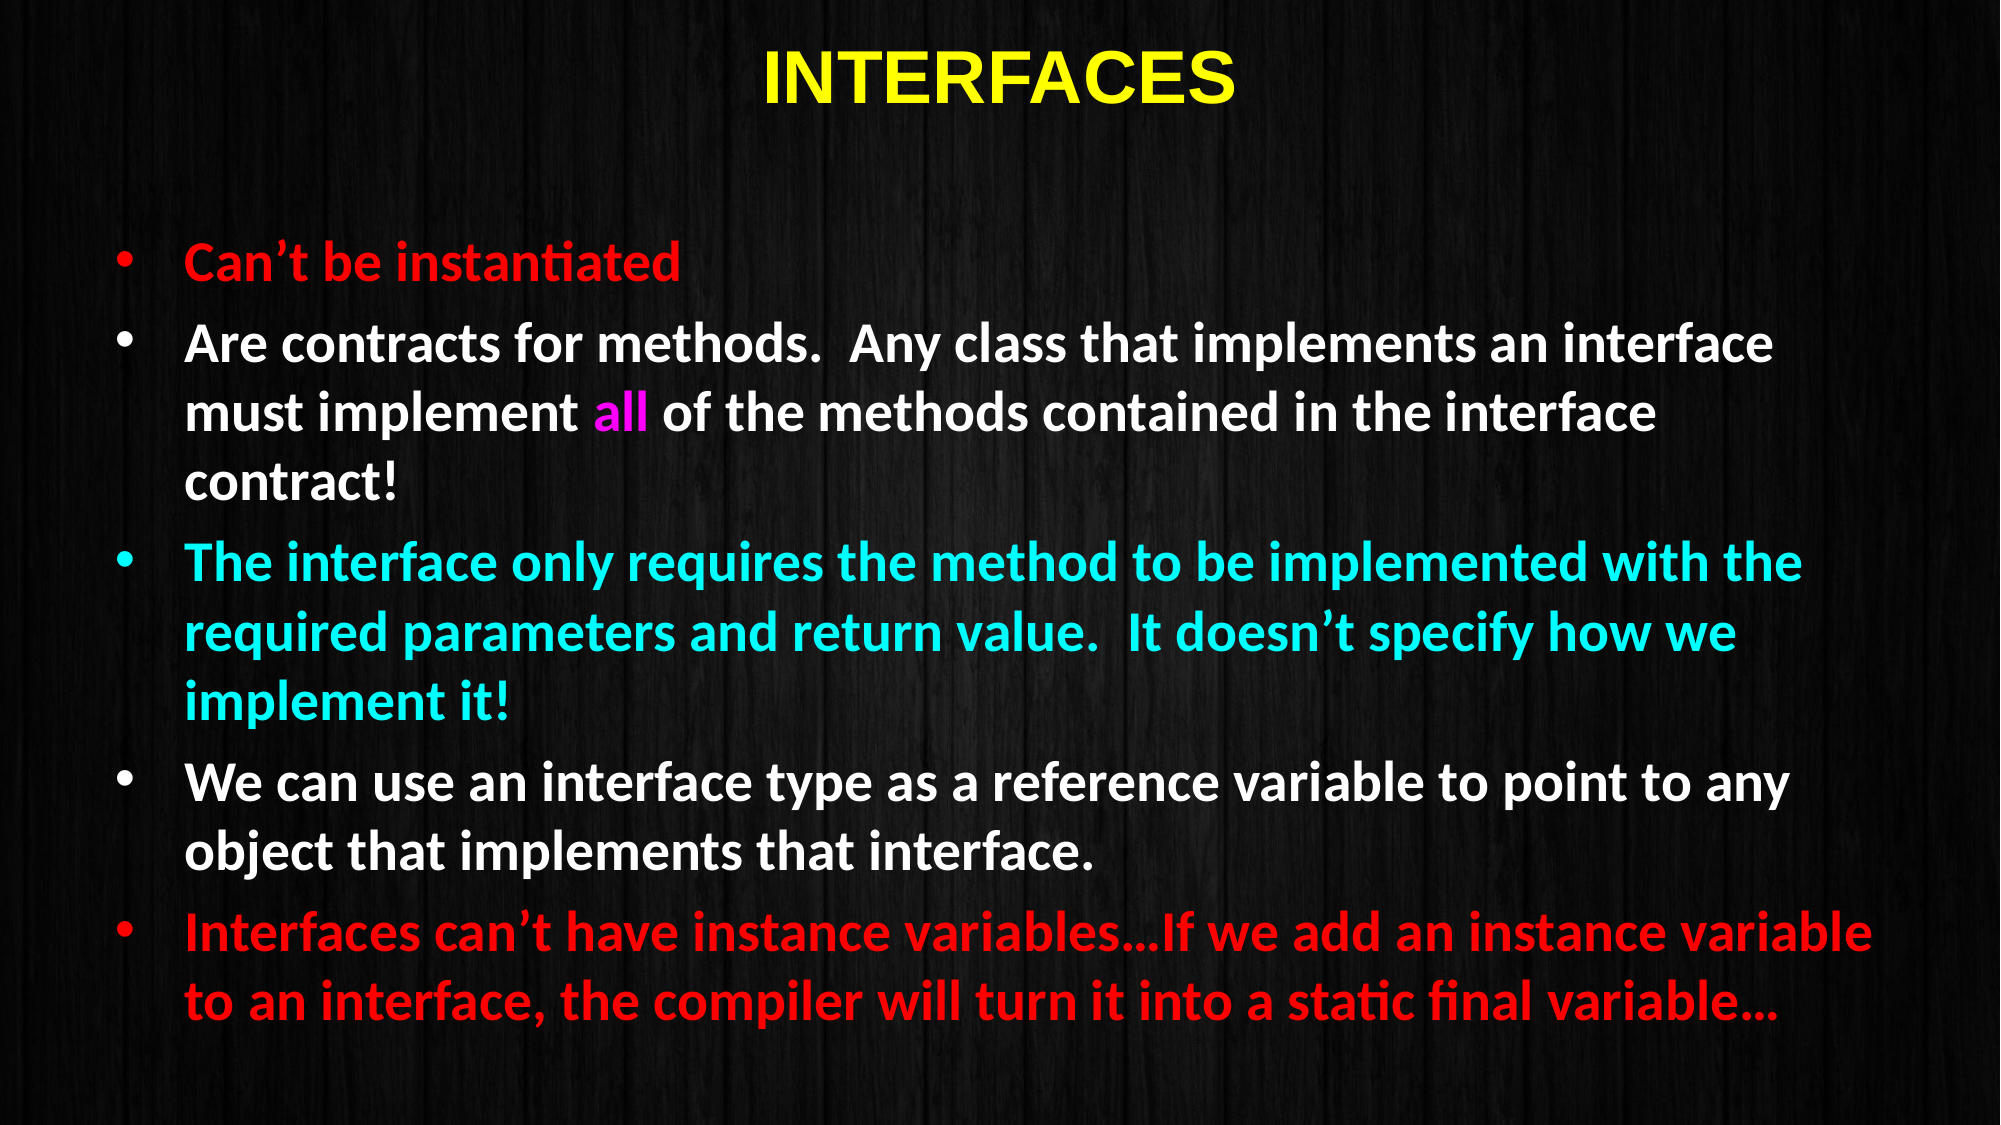

# Interfaces
Can’t be instantiated
Are contracts for methods.  Any class that implements an interface must implement all of the methods contained in the interface contract!
The interface only requires the method to be implemented with the required parameters and return value.  It doesn’t specify how we implement it!
We can use an interface type as a reference variable to point to any object that implements that interface.
Interfaces can’t have instance variables…If we add an instance variable to an interface, the compiler will turn it into a static final variable…